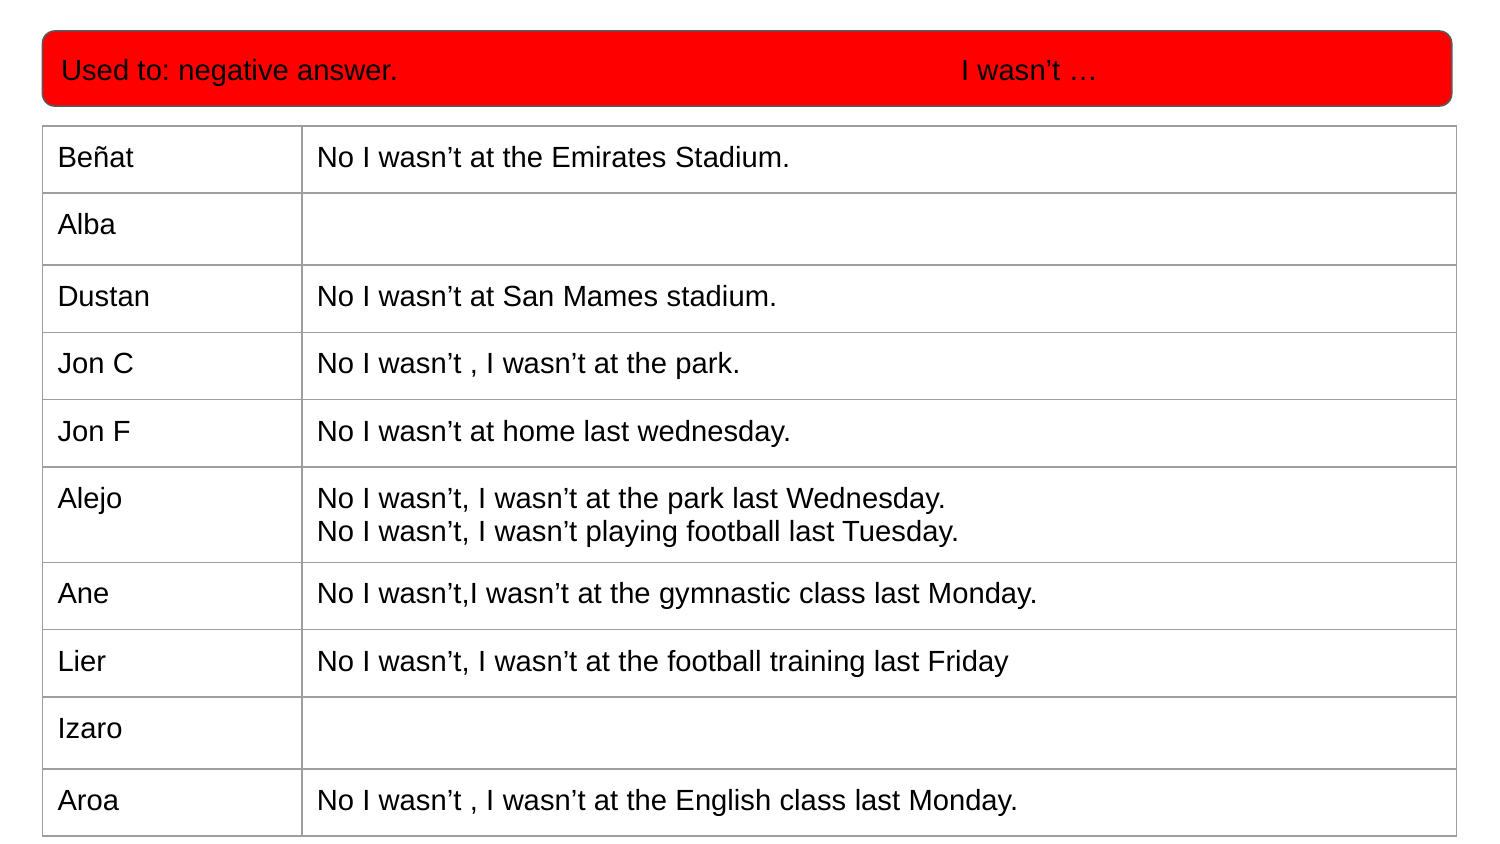

Used to: negative answer.				I wasn’t …
| Beñat | No I wasn’t at the Emirates Stadium. |
| --- | --- |
| Alba |  |
| Dustan | No I wasn’t at San Mames stadium. |
| Jon C | No I wasn’t , I wasn’t at the park. |
| Jon F | No I wasn’t at home last wednesday. |
| Alejo | No I wasn’t, I wasn’t at the park last Wednesday. No I wasn’t, I wasn’t playing football last Tuesday. |
| Ane | No I wasn’t,I wasn’t at the gymnastic class last Monday. |
| Lier | No I wasn’t, I wasn’t at the football training last Friday |
| Izaro |  |
| Aroa | No I wasn’t , I wasn’t at the English class last Monday. |